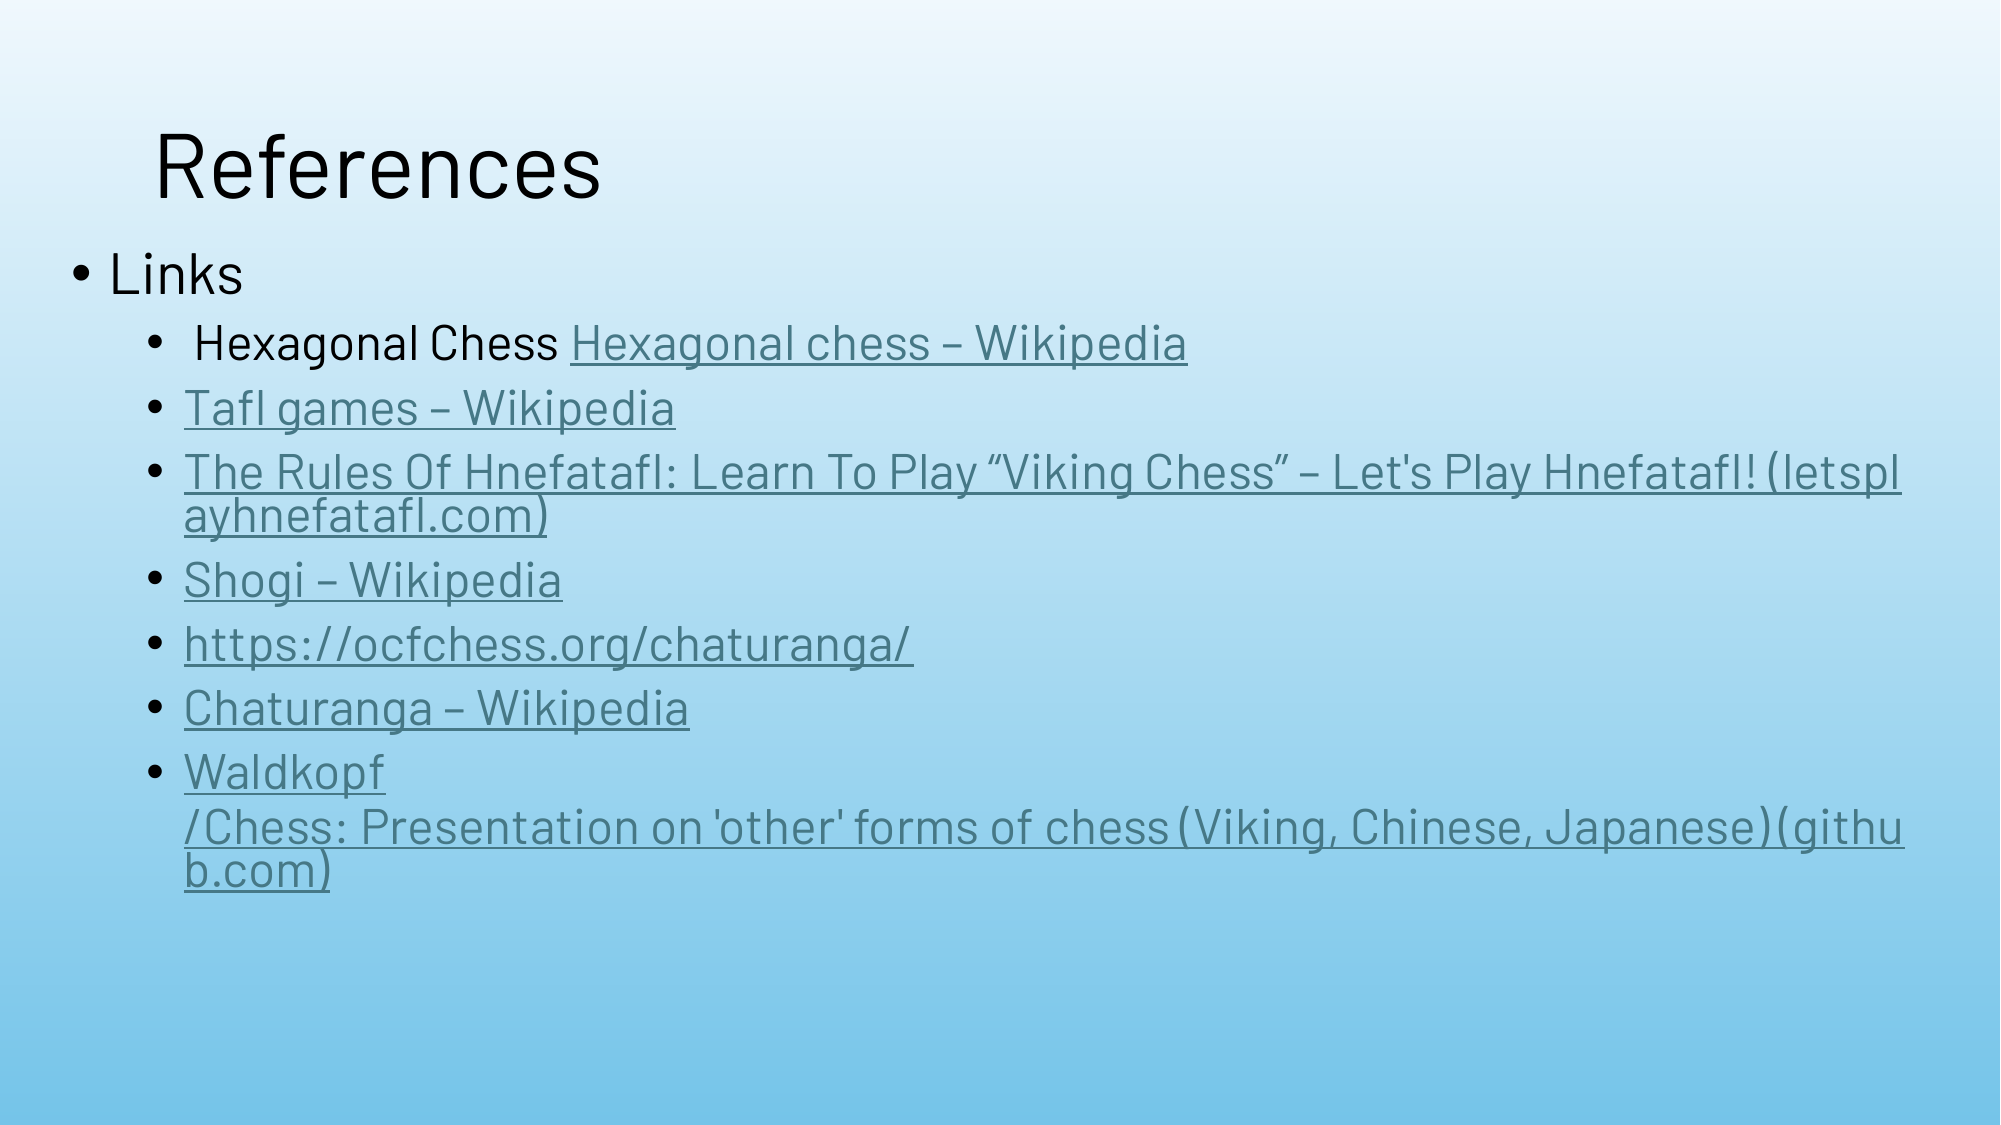

# References
Links
 Hexagonal Chess Hexagonal chess – Wikipedia
Tafl games – Wikipedia
The Rules Of Hnefatafl: Learn To Play “Viking Chess” – Let's Play Hnefatafl! (letsplayhnefatafl.com)
Shogi – Wikipedia
https://ocfchess.org/chaturanga/
Chaturanga – Wikipedia
Waldkopf/Chess: Presentation on 'other' forms of chess (Viking, Chinese, Japanese) (github.com)